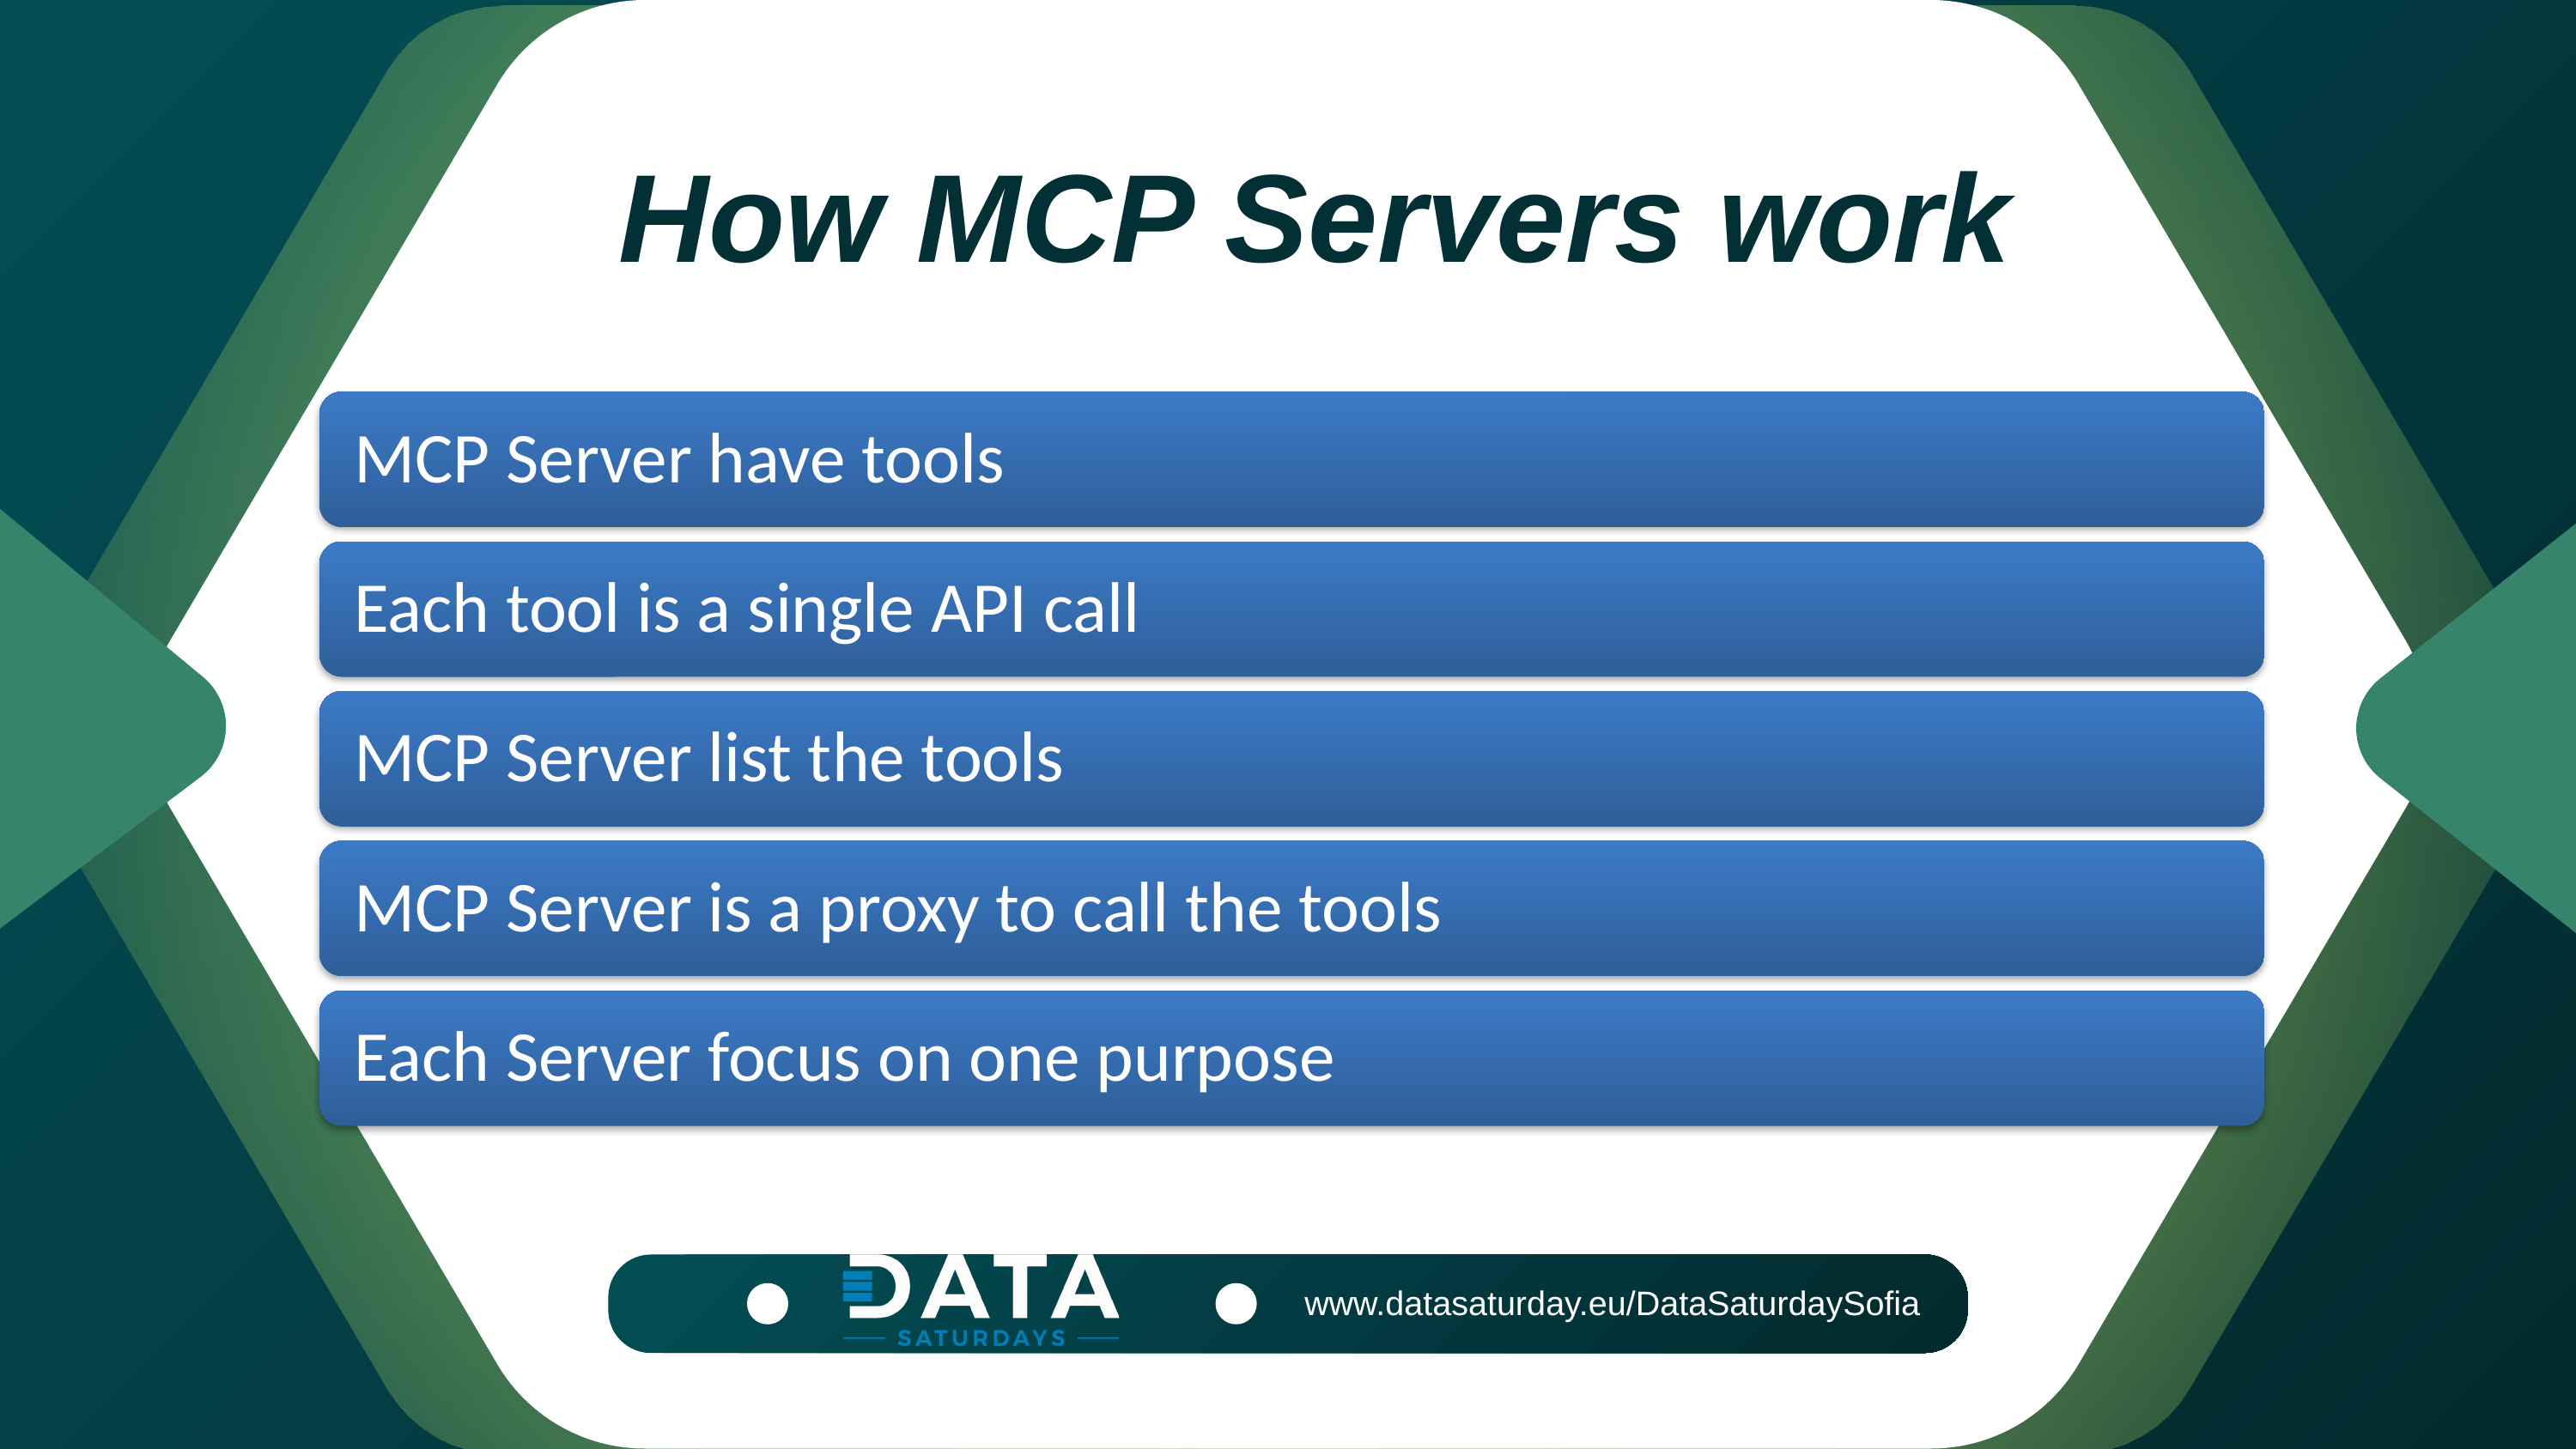

How MCP Servers work

MCP Server have tools
Each tool is a single API call
MCP Server list the tools
MCP Server is a proxy to call the tools
Each Server focus on one purpose

Social Media Advertising
Email Marketing Campaign

www.datasaturday.eu/DataSaturdaySofia